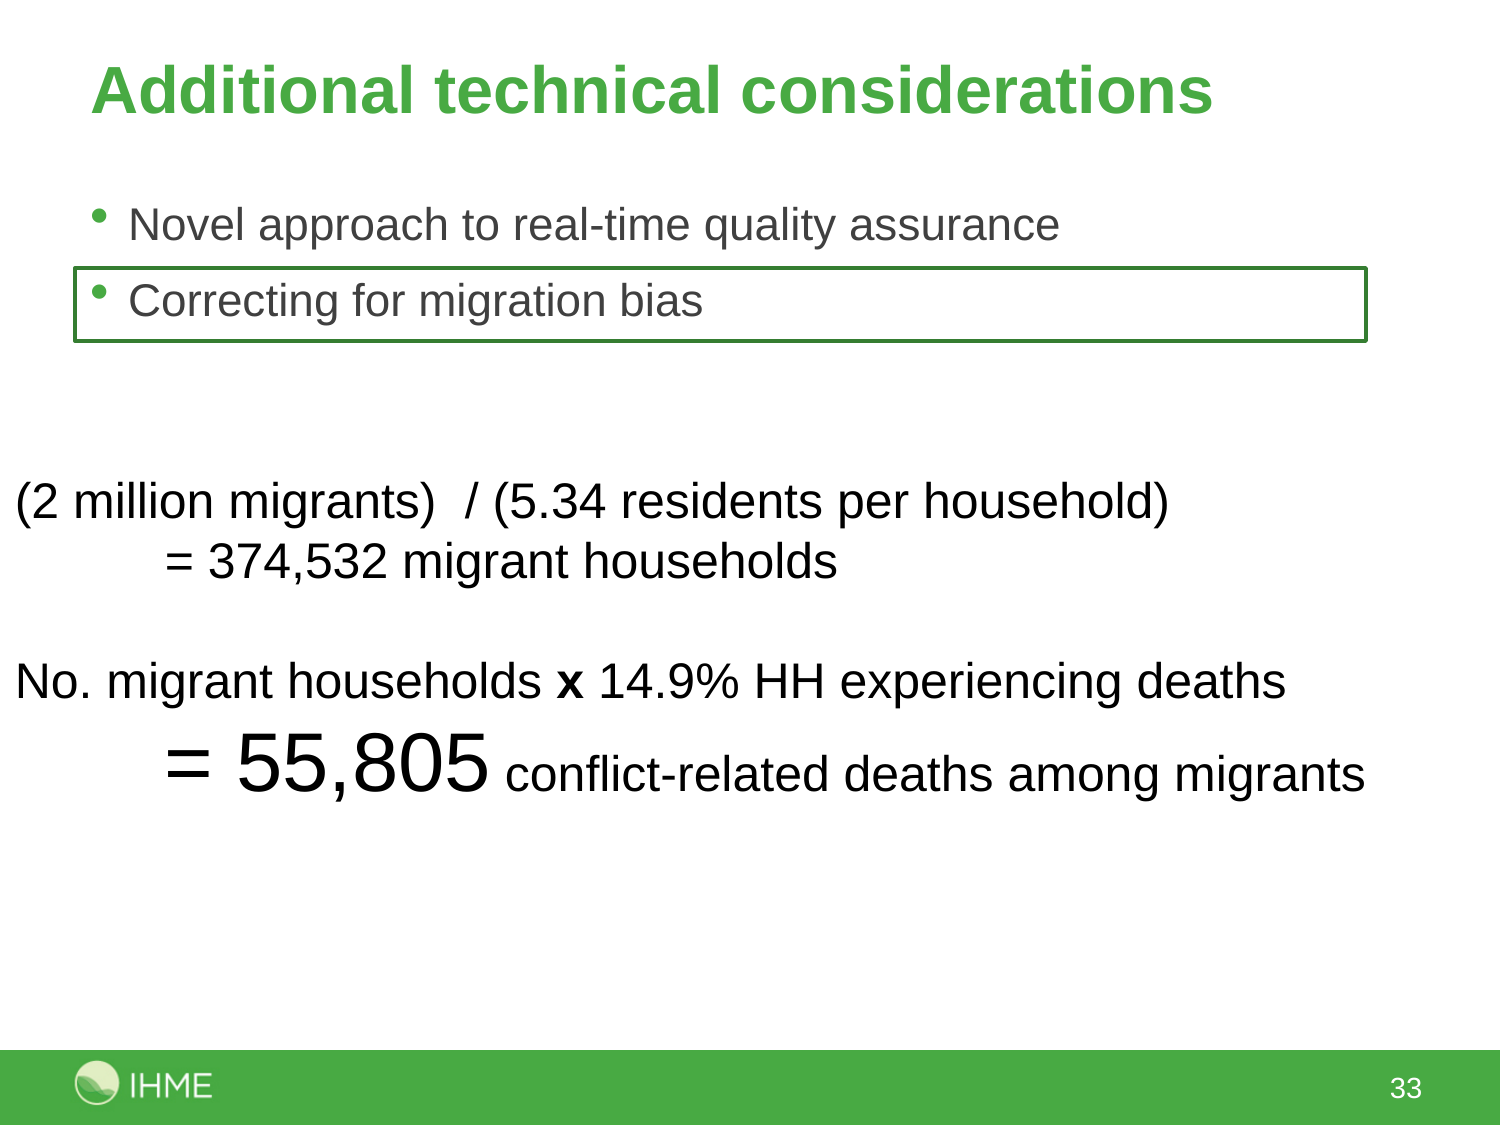

# Additional technical considerations
Novel approach to real-time quality assurance
Correcting for migration bias

(2 million migrants)	/ (5.34 residents per household)
	= 374,532 migrant households

No. migrant households x 14.9% HH experiencing deaths
	= 55,805 conflict-related deaths among migrants
33